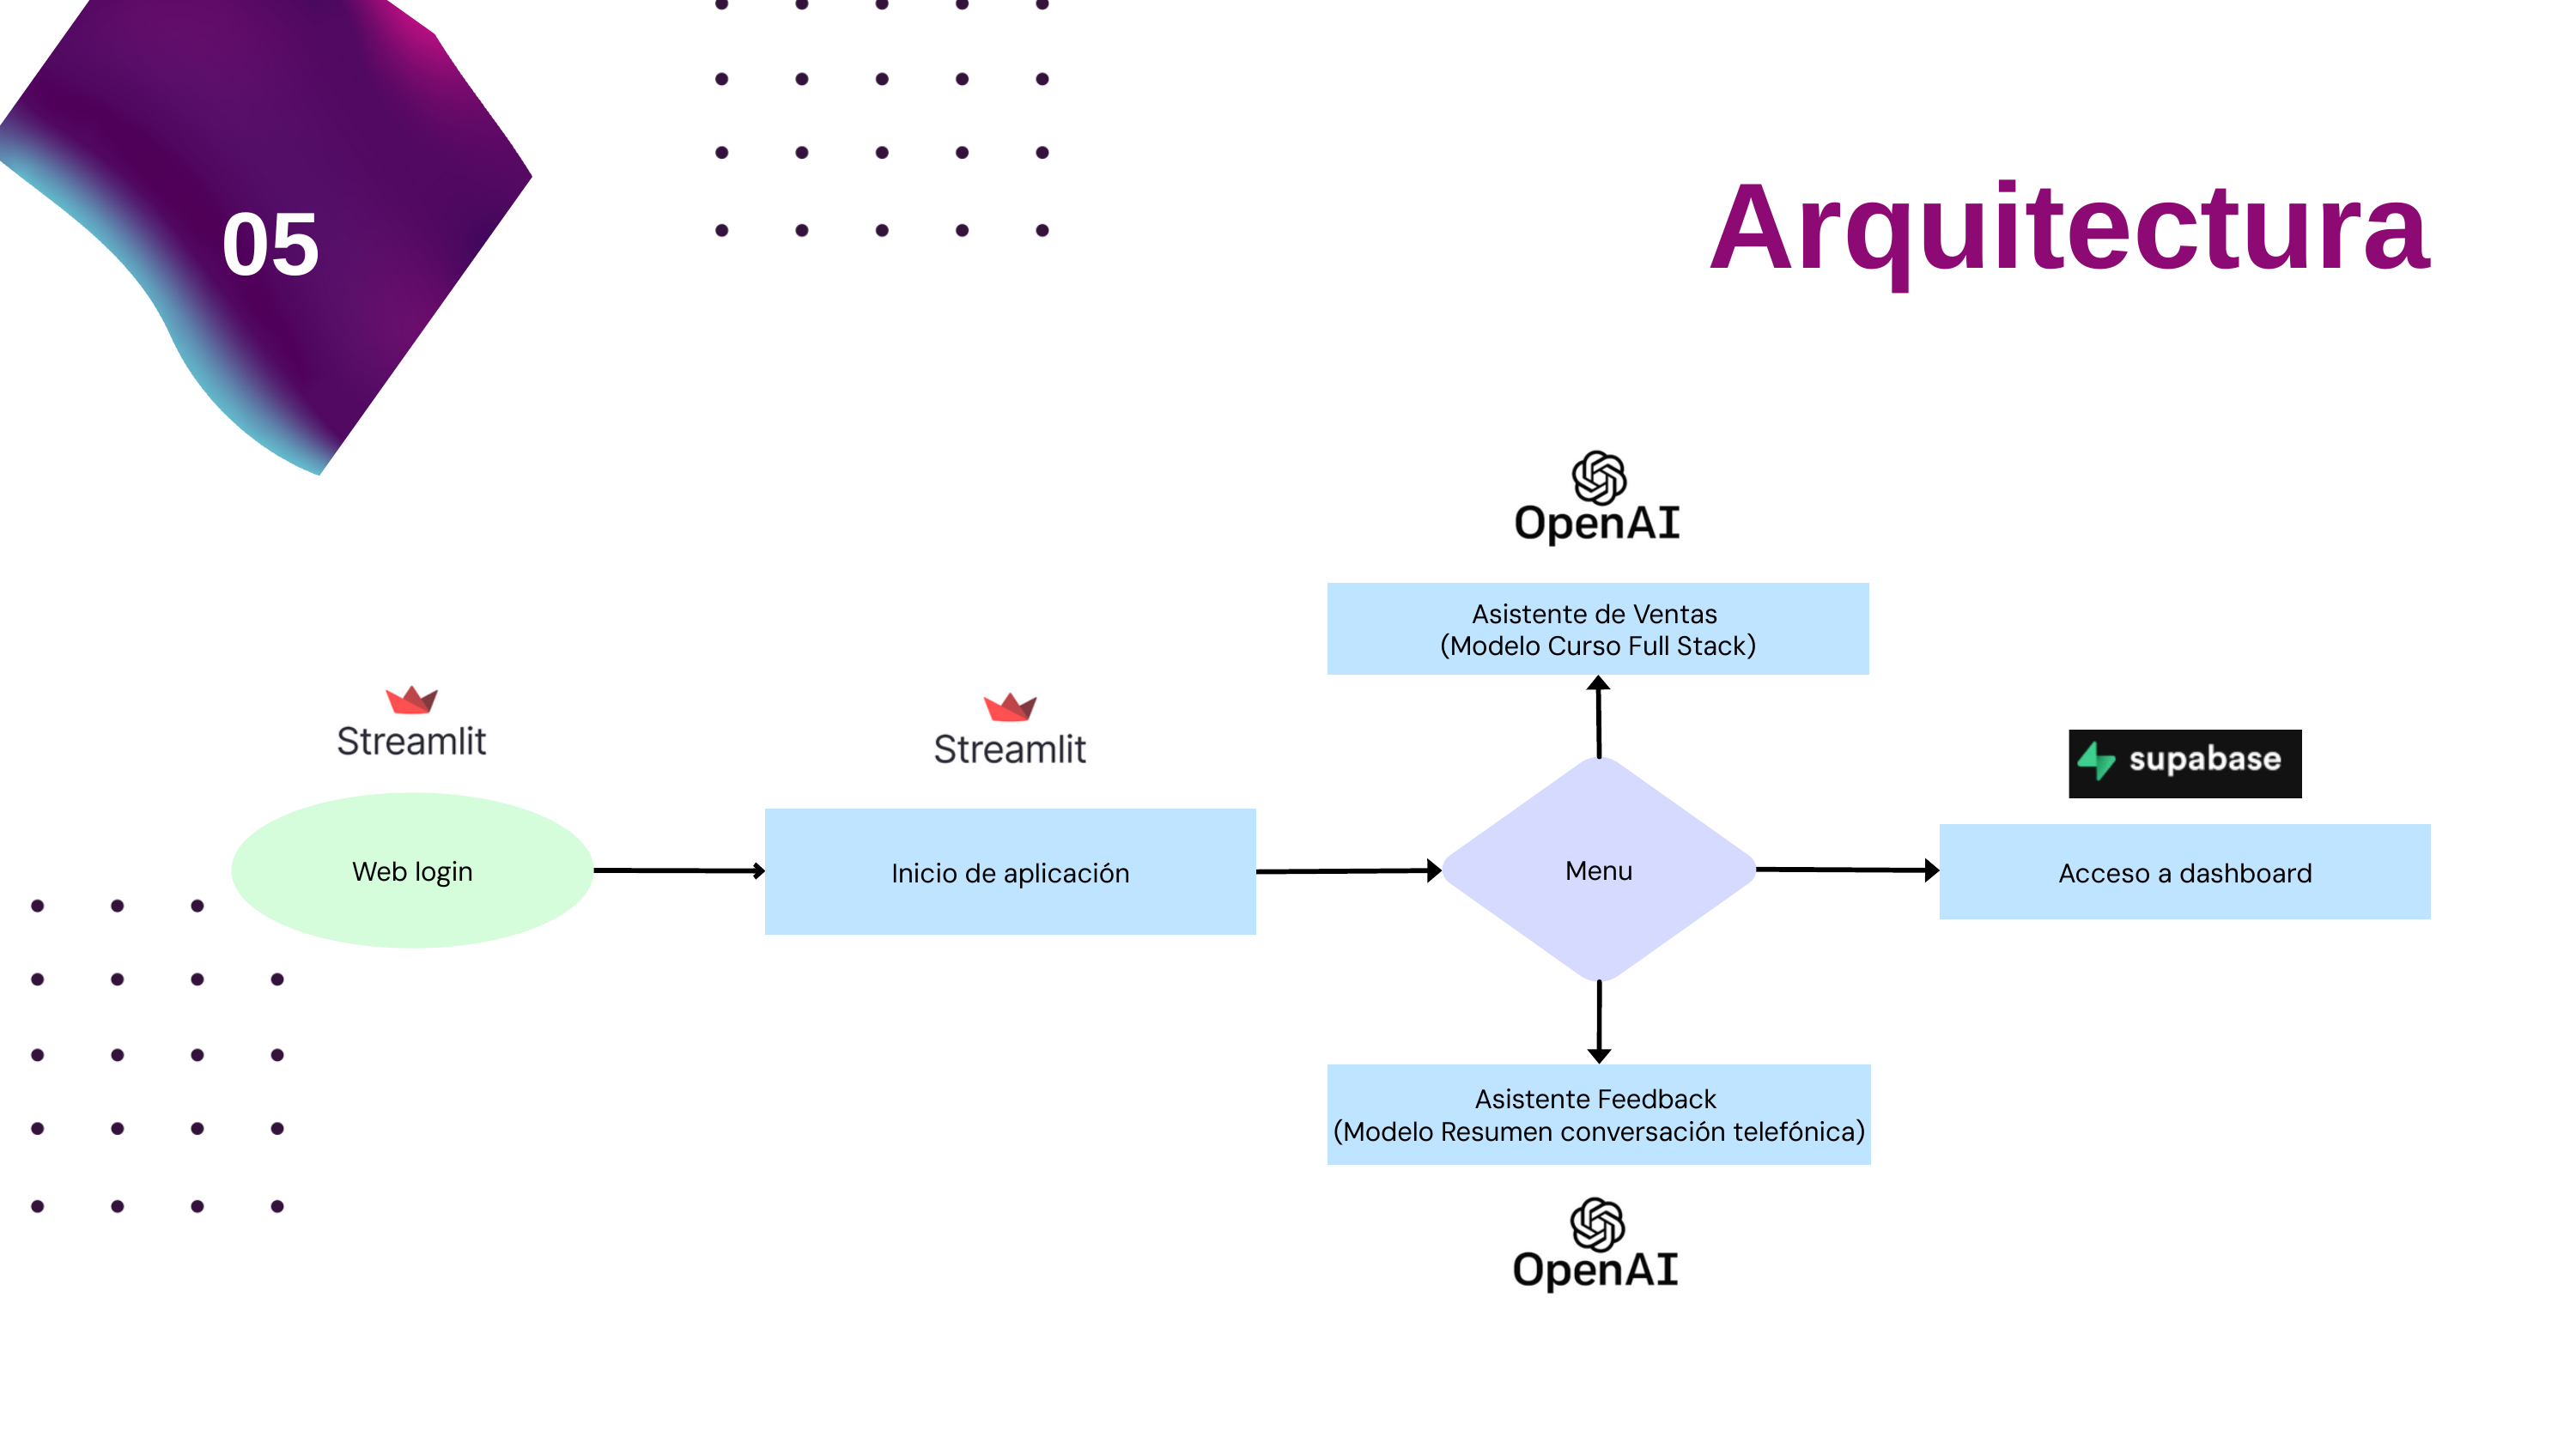

Arquitectura
05

Asistente de Ventas
(Modelo Curso Full Stack)

Menu

Web login

Inicio de aplicación

Acceso a dashboard

Asistente Feedback
(Modelo Resumen conversación telefónica)